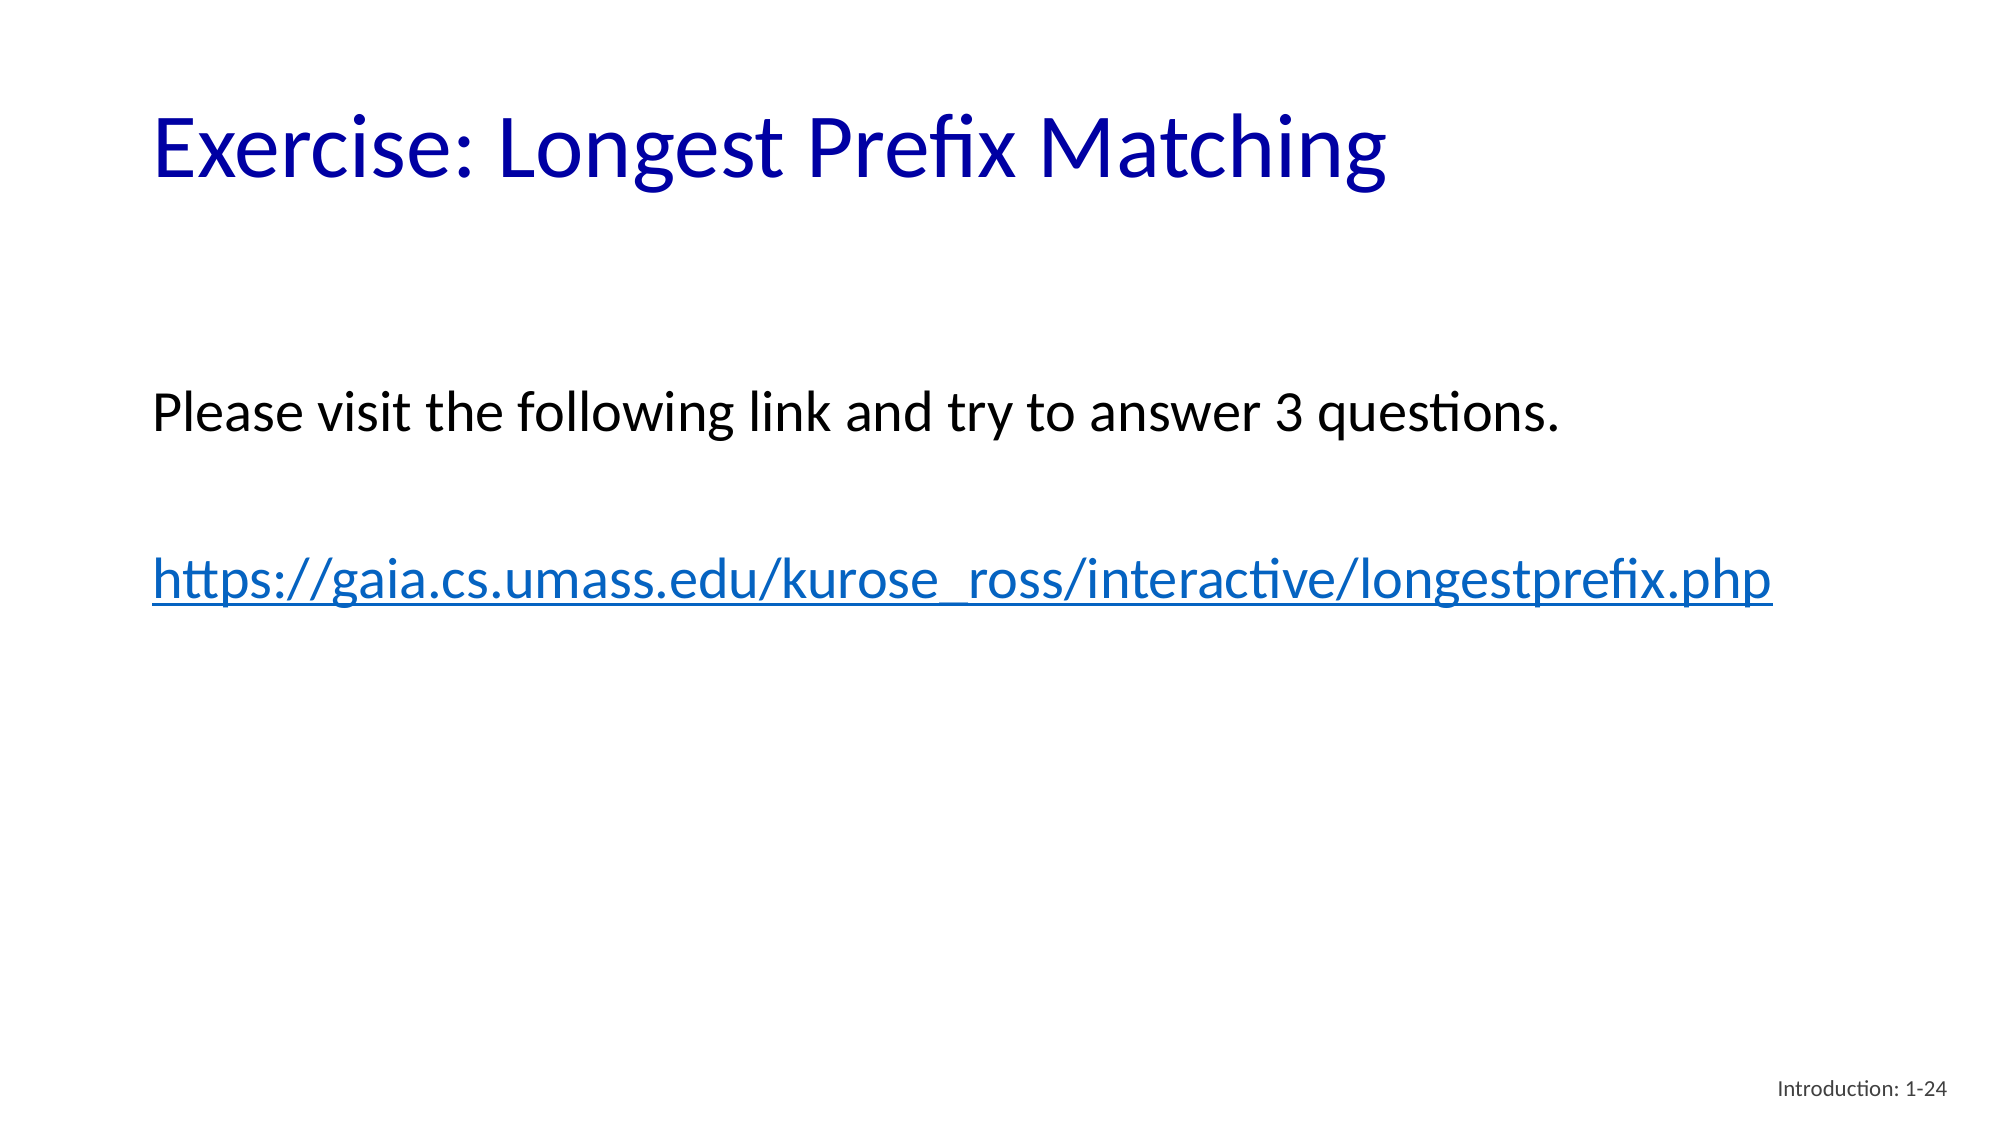

# Exercise: Longest Prefix Matching

Please visit the following link and try to answer 3 questions.

https://gaia.cs.umass.edu/kurose_ross/interactive/longestprefix.php

Introduction: 1-24